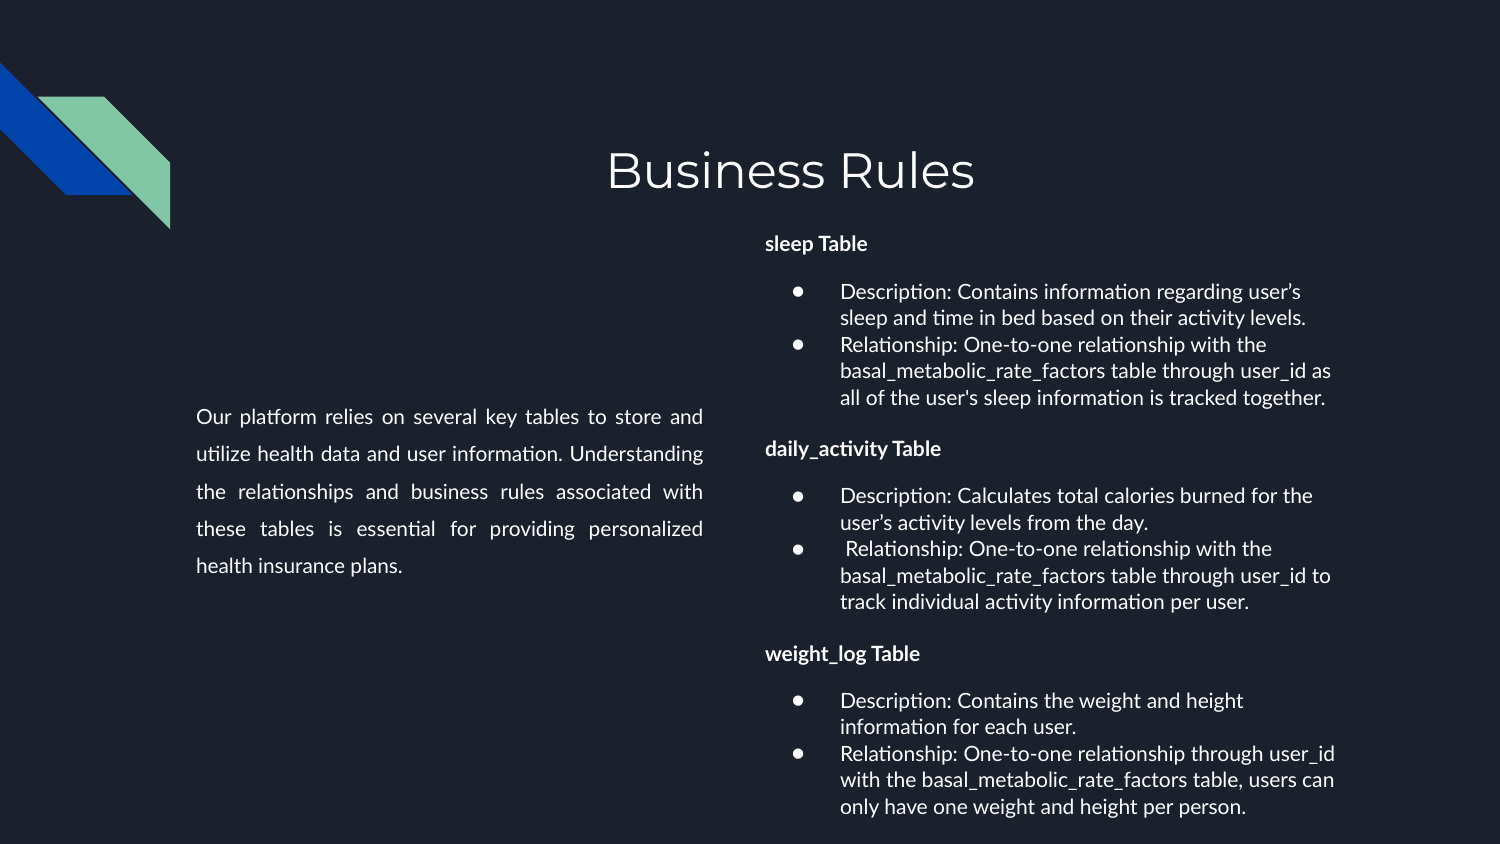

# Business Rules
sleep Table
Description: Contains information regarding user’s sleep and time in bed based on their activity levels.
Relationship: One-to-one relationship with the basal_metabolic_rate_factors table through user_id as all of the user's sleep information is tracked together.
daily_activity Table
Description: Calculates total calories burned for the user’s activity levels from the day.
 Relationship: One-to-one relationship with the basal_metabolic_rate_factors table through user_id to track individual activity information per user.
weight_log Table
Description: Contains the weight and height information for each user.
Relationship: One-to-one relationship through user_id with the basal_metabolic_rate_factors table, users can only have one weight and height per person.

Our platform relies on several key tables to store and utilize health data and user information. Understanding the relationships and business rules associated with these tables is essential for providing personalized health insurance plans.